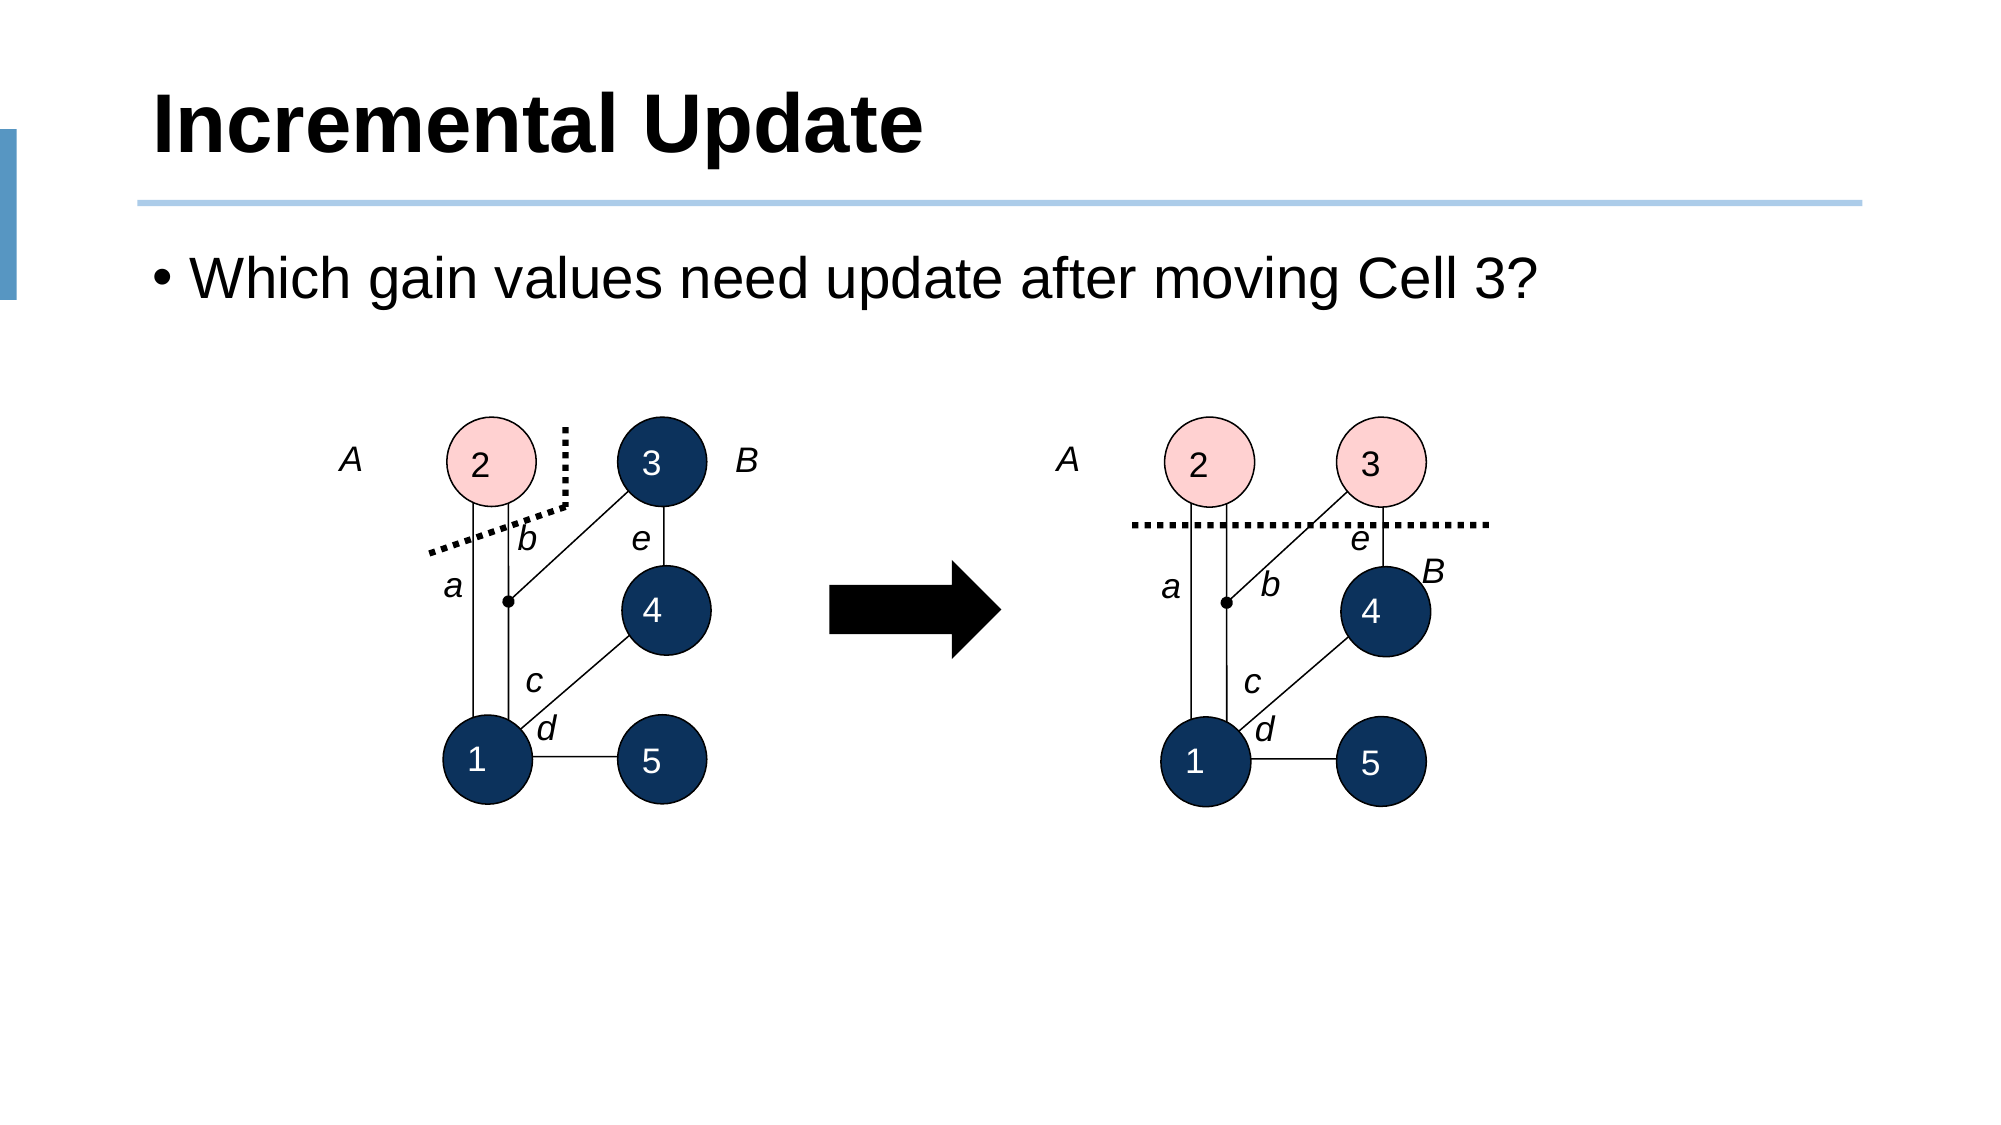

# Incremental Update
Which gain values need update after moving Cell 3?

3
2

A
B

b
e
a

4

c
d

1
5

3
2
A

e

B
b
a

4

c
d

1
5